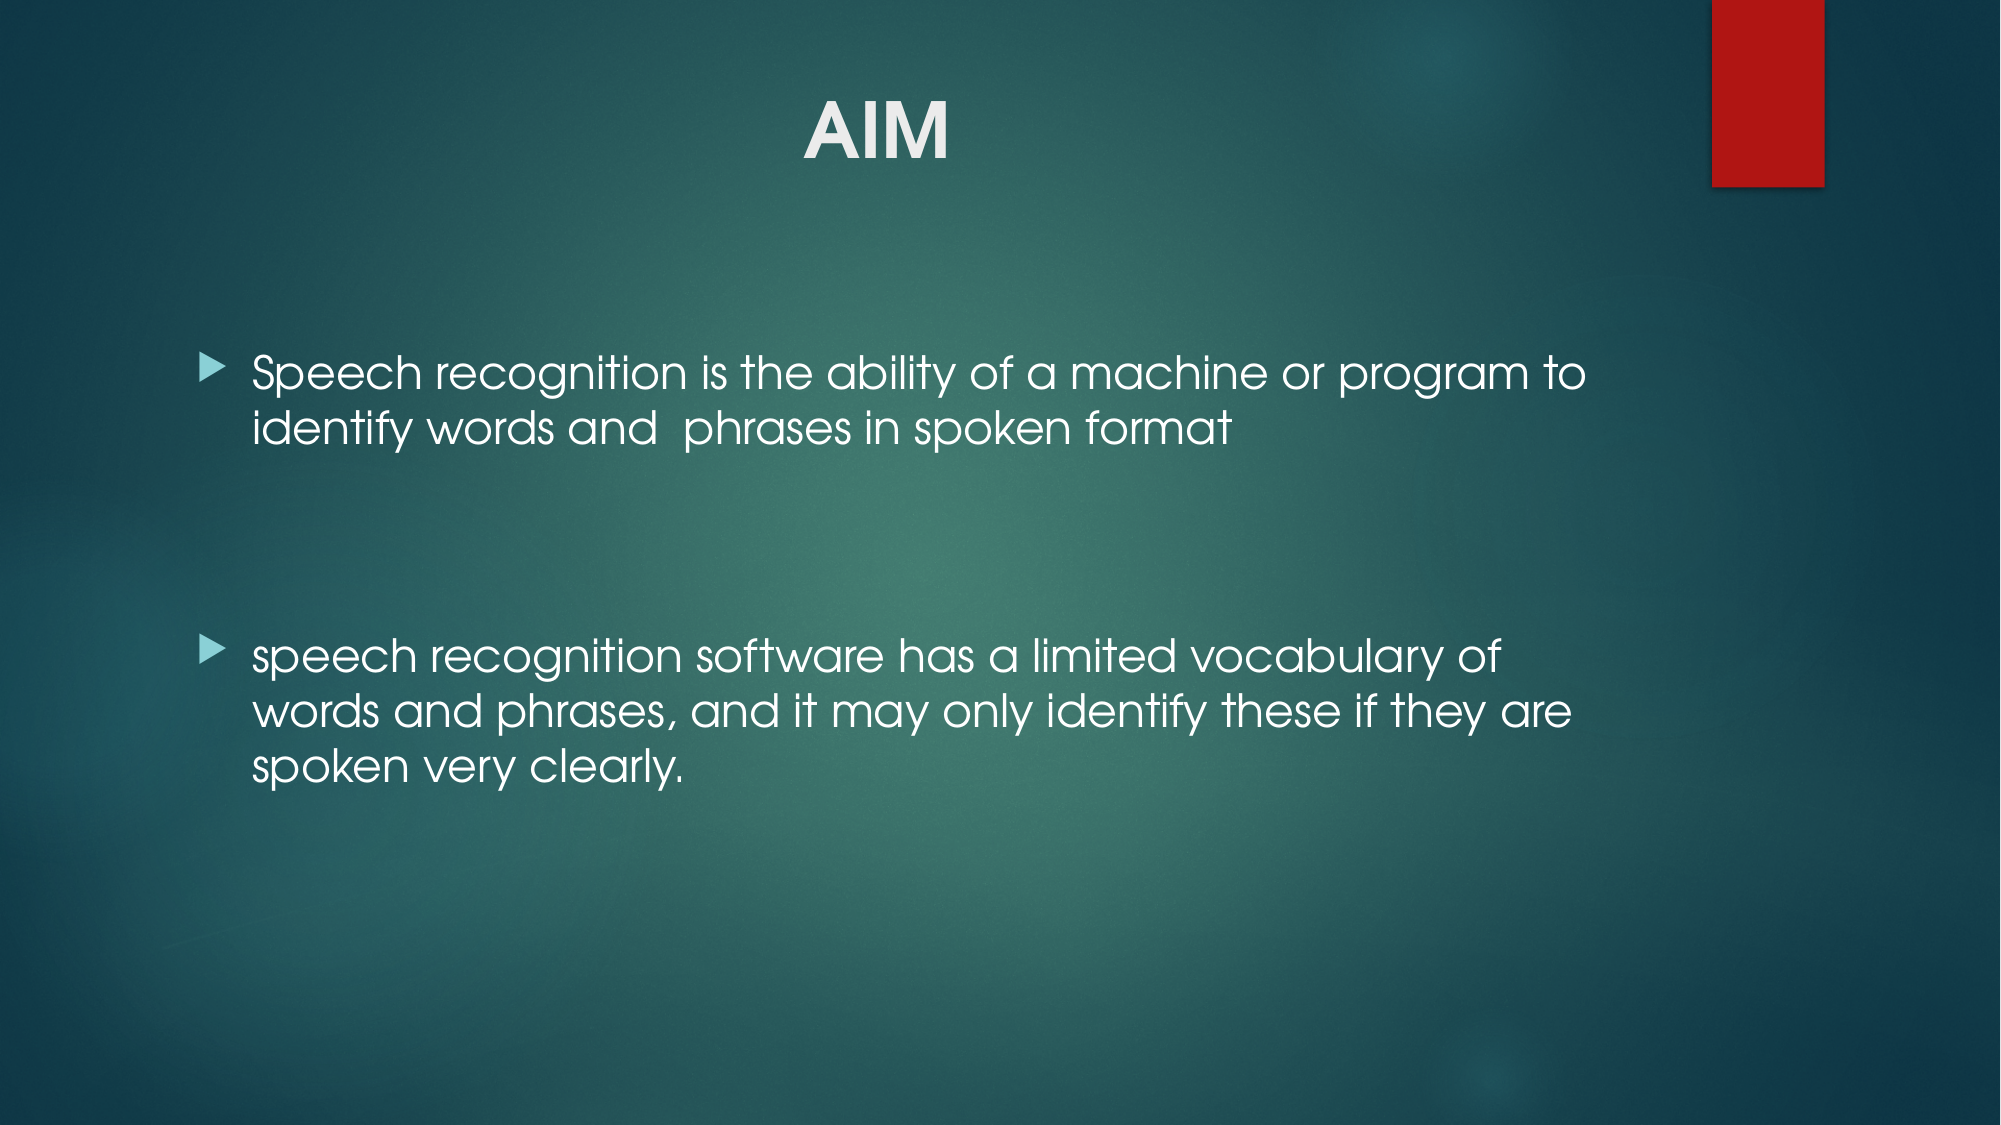

# AIM
Speech recognition is the ability of a machine or program to identify words and  phrases in spoken format

speech recognition software has a limited vocabulary of words and phrases, and it may only identify these if they are spoken very clearly.